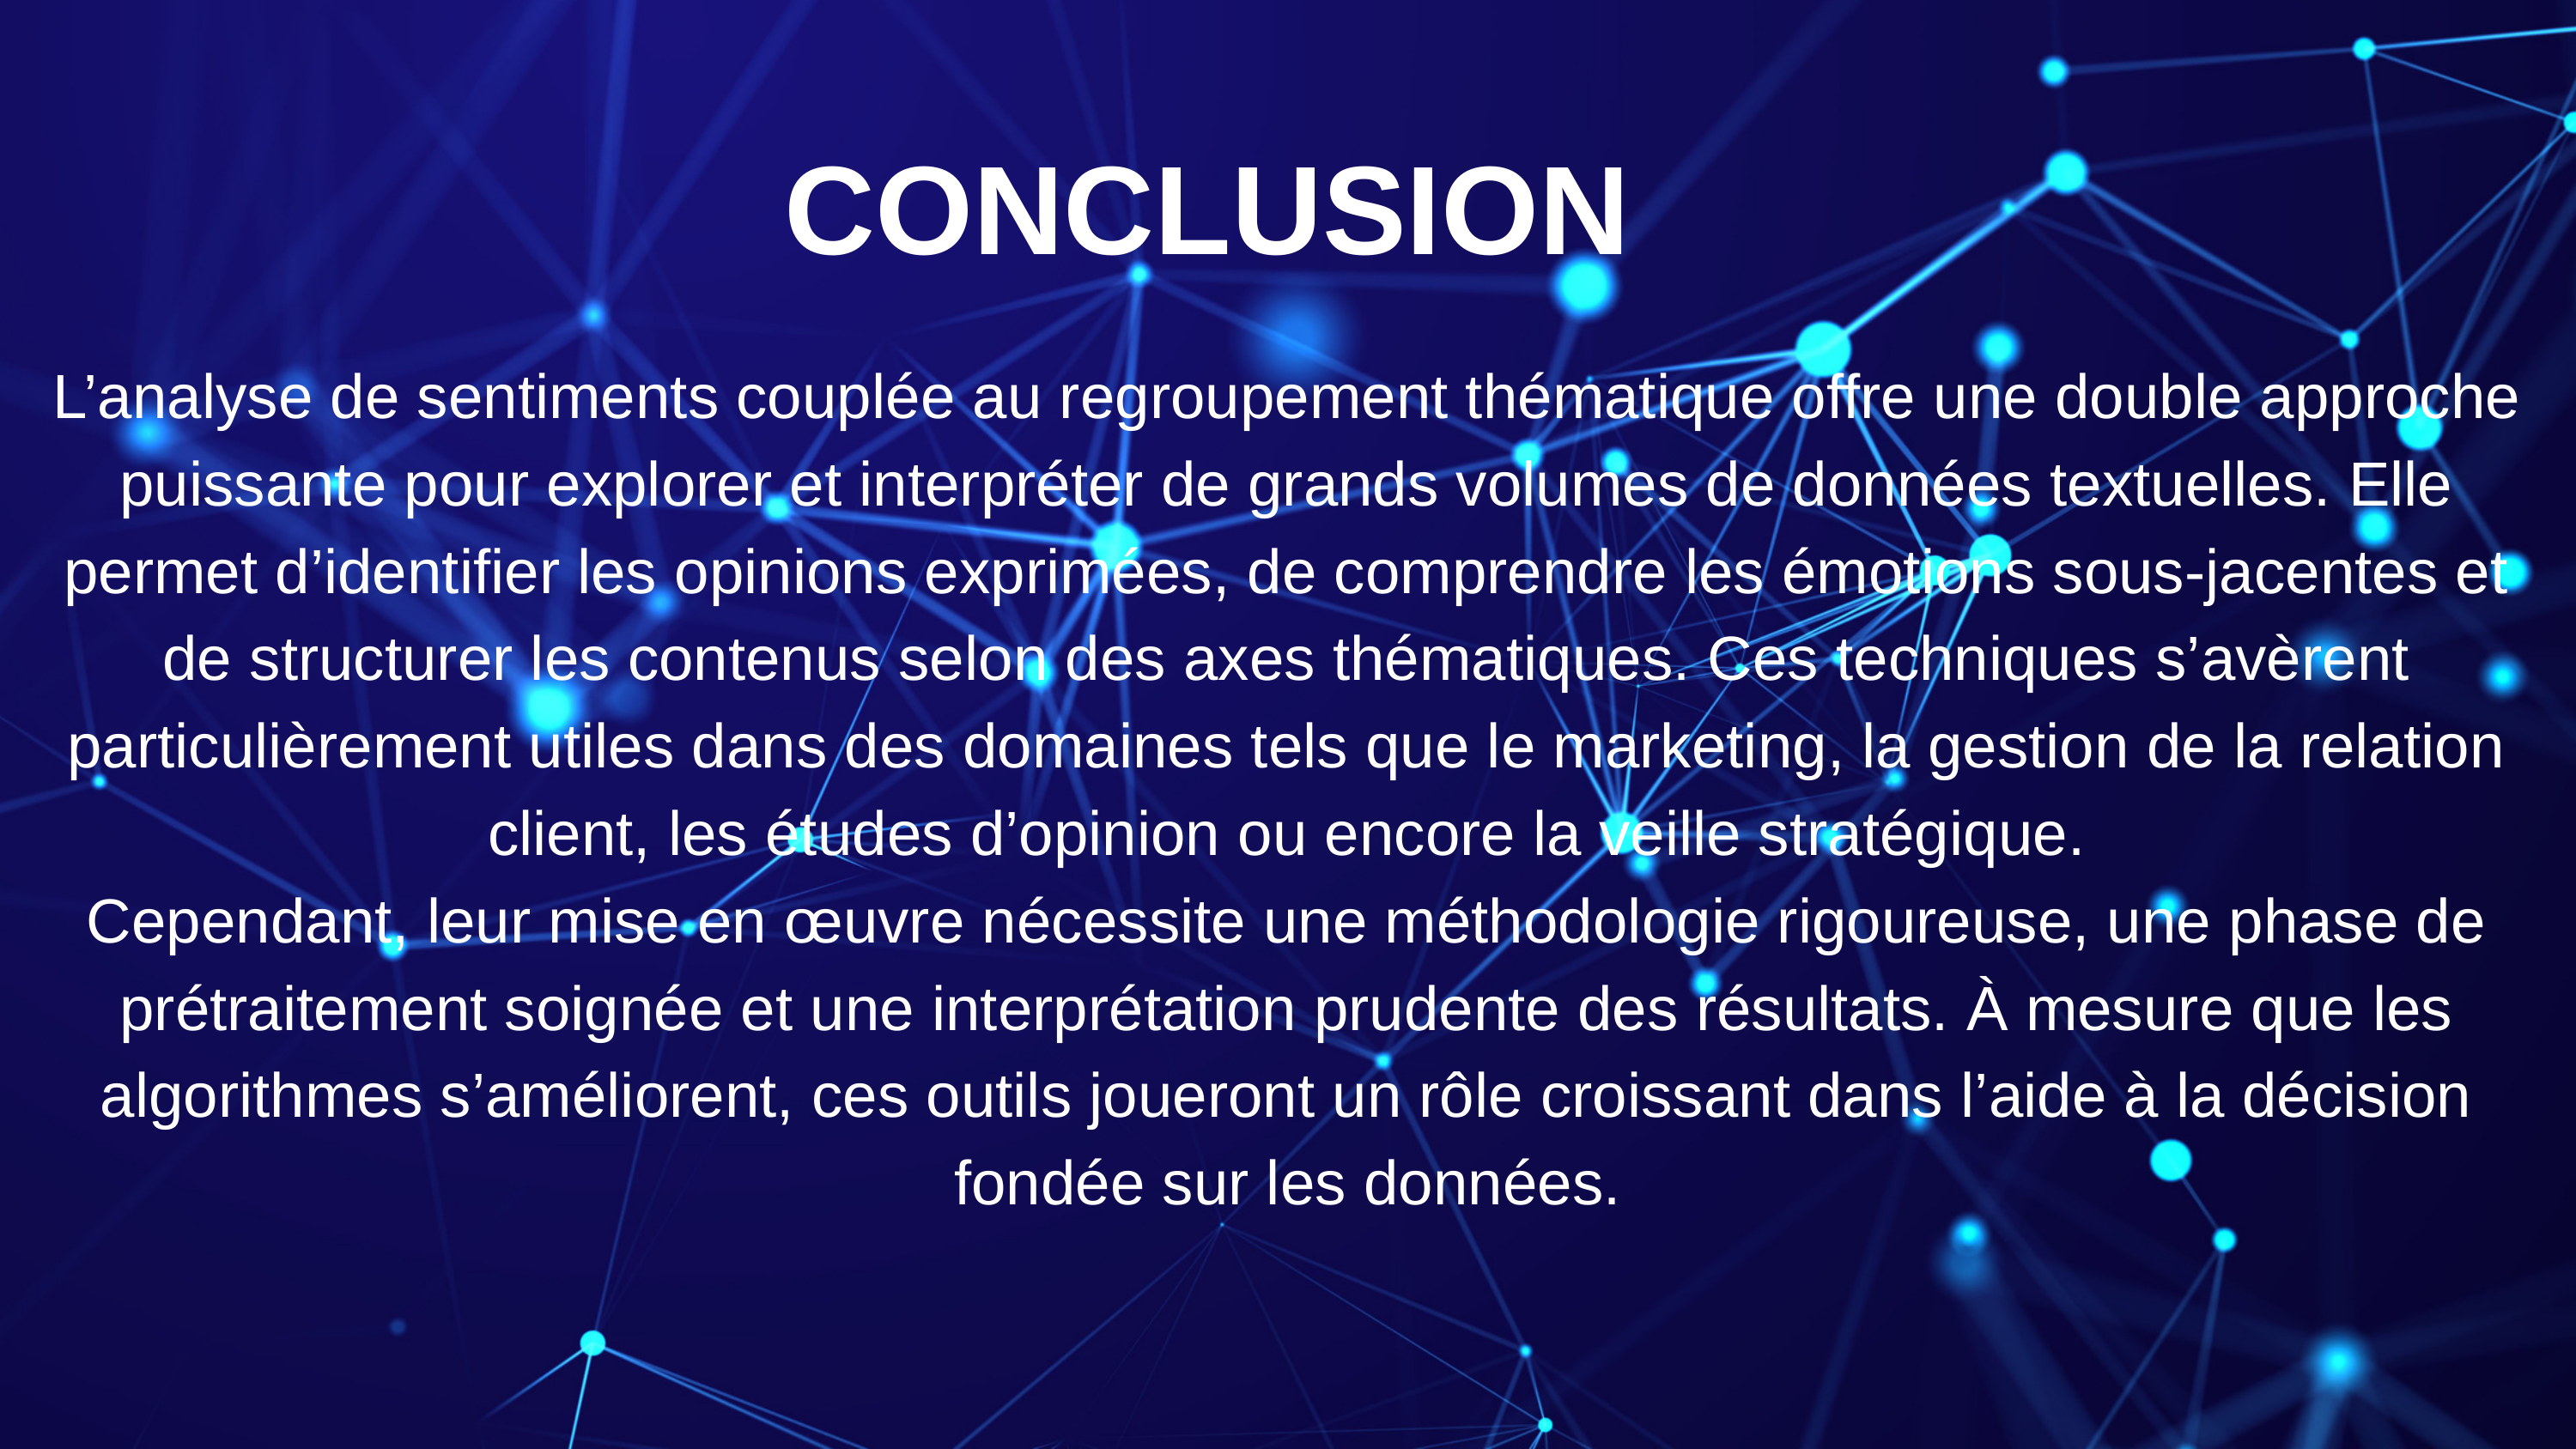

CONCLUSION
L’analyse de sentiments couplée au regroupement thématique offre une double approche puissante pour explorer et interpréter de grands volumes de données textuelles. Elle permet d’identifier les opinions exprimées, de comprendre les émotions sous-jacentes et de structurer les contenus selon des axes thématiques. Ces techniques s’avèrent particulièrement utiles dans des domaines tels que le marketing, la gestion de la relation client, les études d’opinion ou encore la veille stratégique.
Cependant, leur mise en œuvre nécessite une méthodologie rigoureuse, une phase de prétraitement soignée et une interprétation prudente des résultats. À mesure que les algorithmes s’améliorent, ces outils joueront un rôle croissant dans l’aide à la décision fondée sur les données.